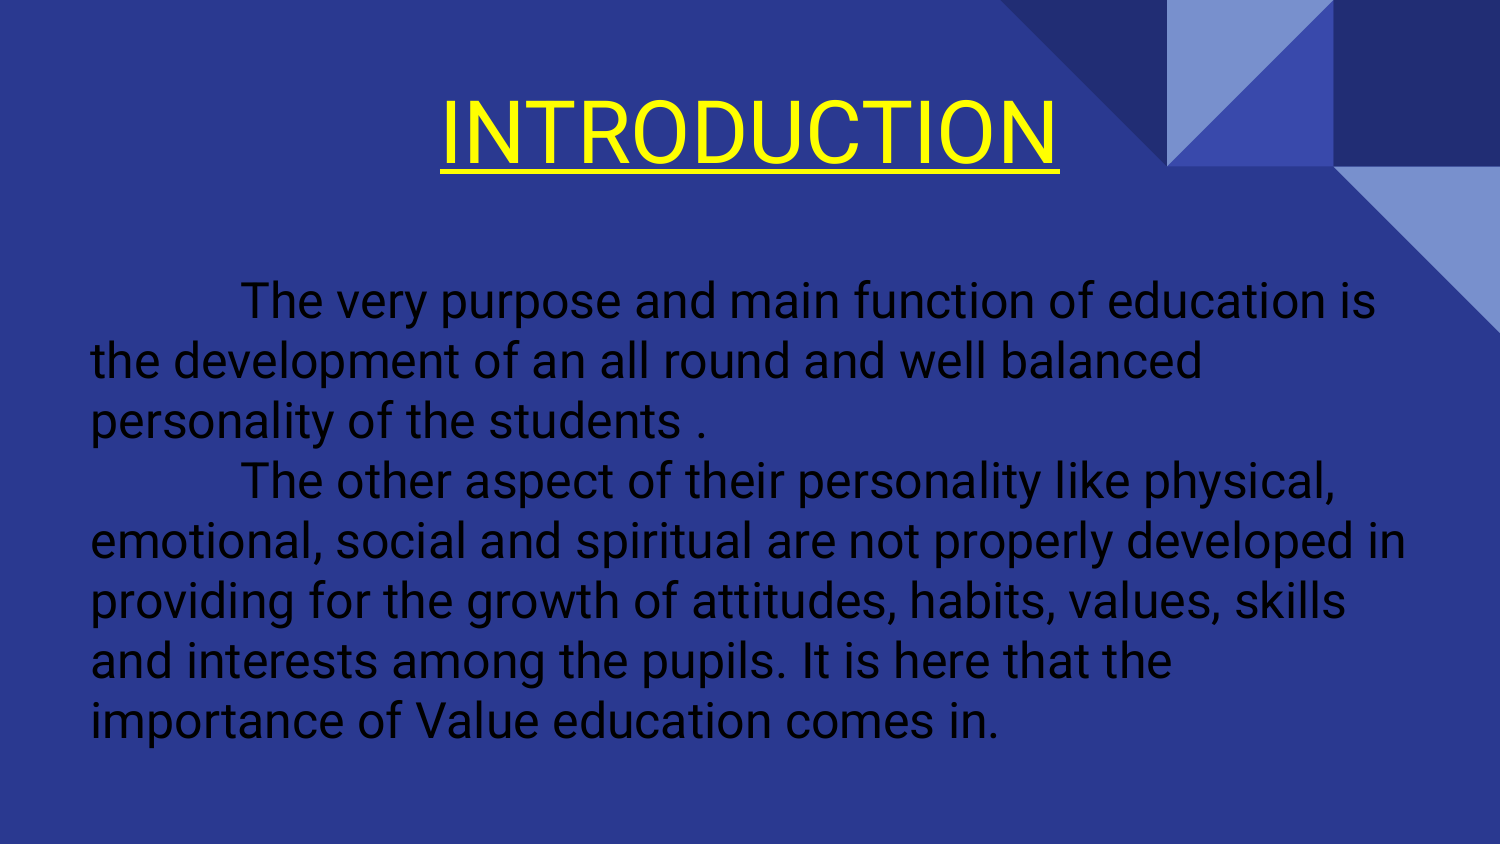

# INTRODUCTION
	The very purpose and main function of education is the development of an all round and well balanced personality of the students .
	The other aspect of their personality like physical, emotional, social and spiritual are not properly developed in providing for the growth of attitudes, habits, values, skills and interests among the pupils. It is here that the importance of Value education comes in.